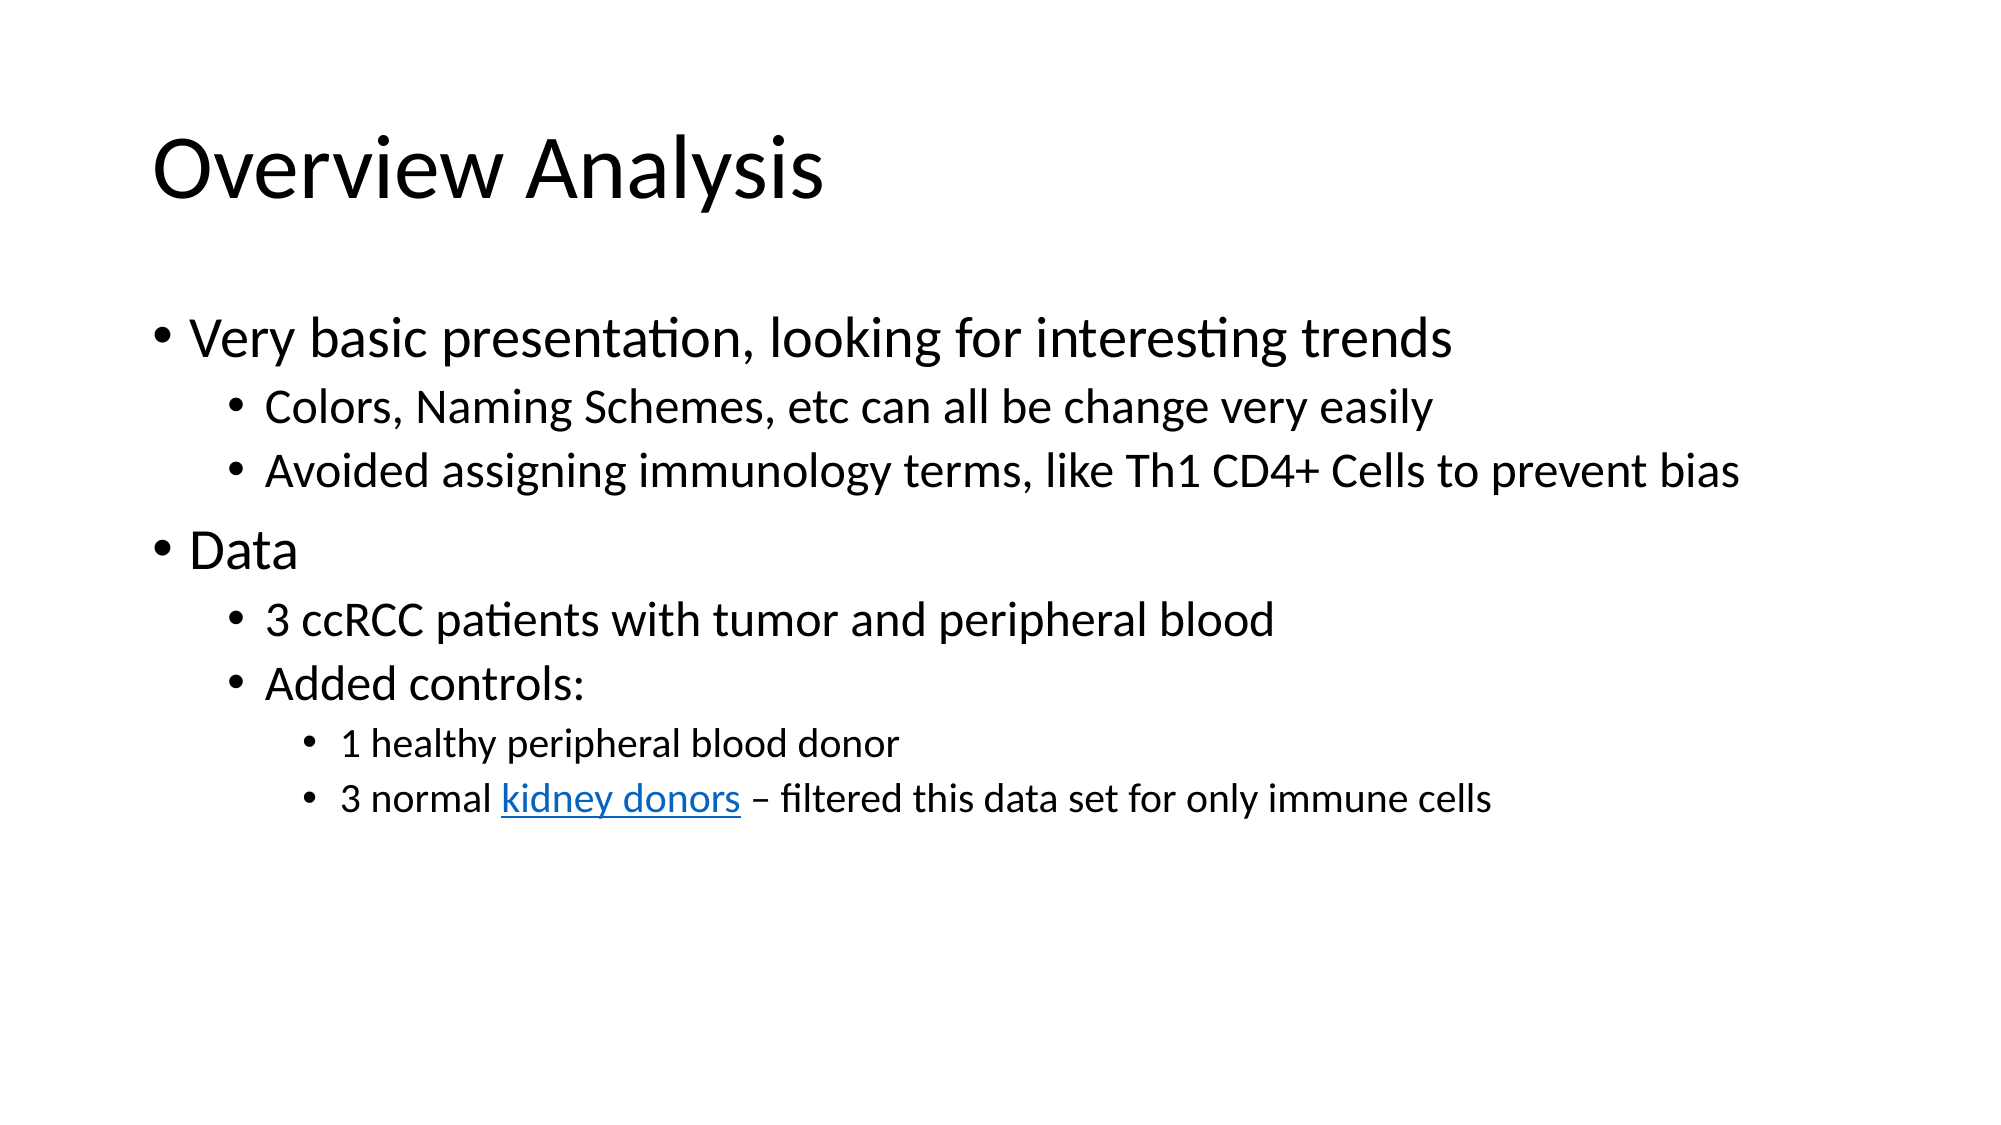

# Overview Analysis
Very basic presentation, looking for interesting trends
Colors, Naming Schemes, etc can all be change very easily
Avoided assigning immunology terms, like Th1 CD4+ Cells to prevent bias
Data
3 ccRCC patients with tumor and peripheral blood
Added controls:
1 healthy peripheral blood donor
3 normal kidney donors – filtered this data set for only immune cells